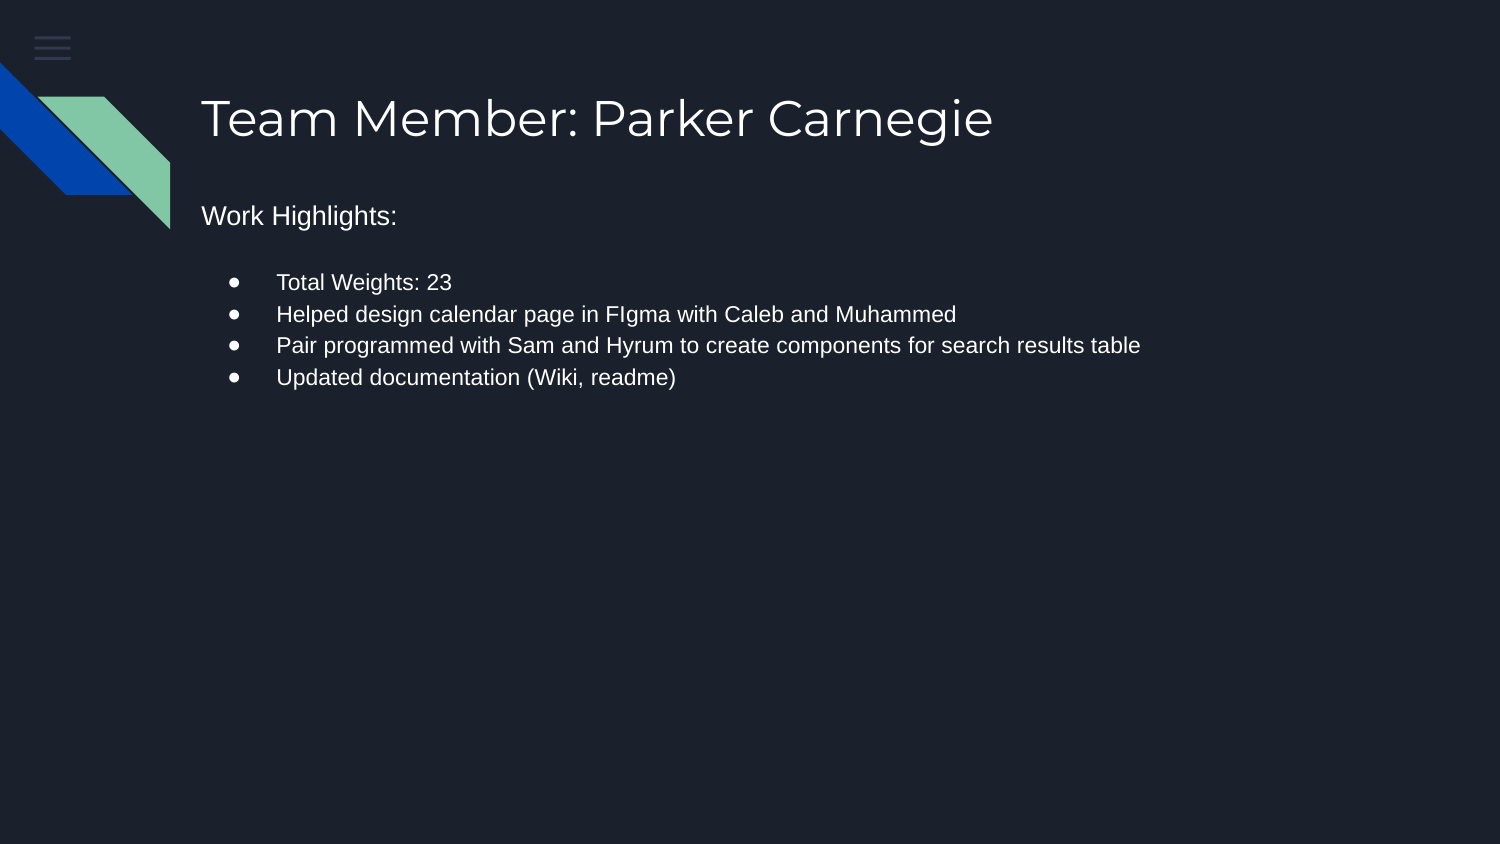

# Team Member: Parker Carnegie

Work Highlights:
Total Weights: 23
Helped design calendar page in FIgma with Caleb and Muhammed
Pair programmed with Sam and Hyrum to create components for search results table
Updated documentation (Wiki, readme)